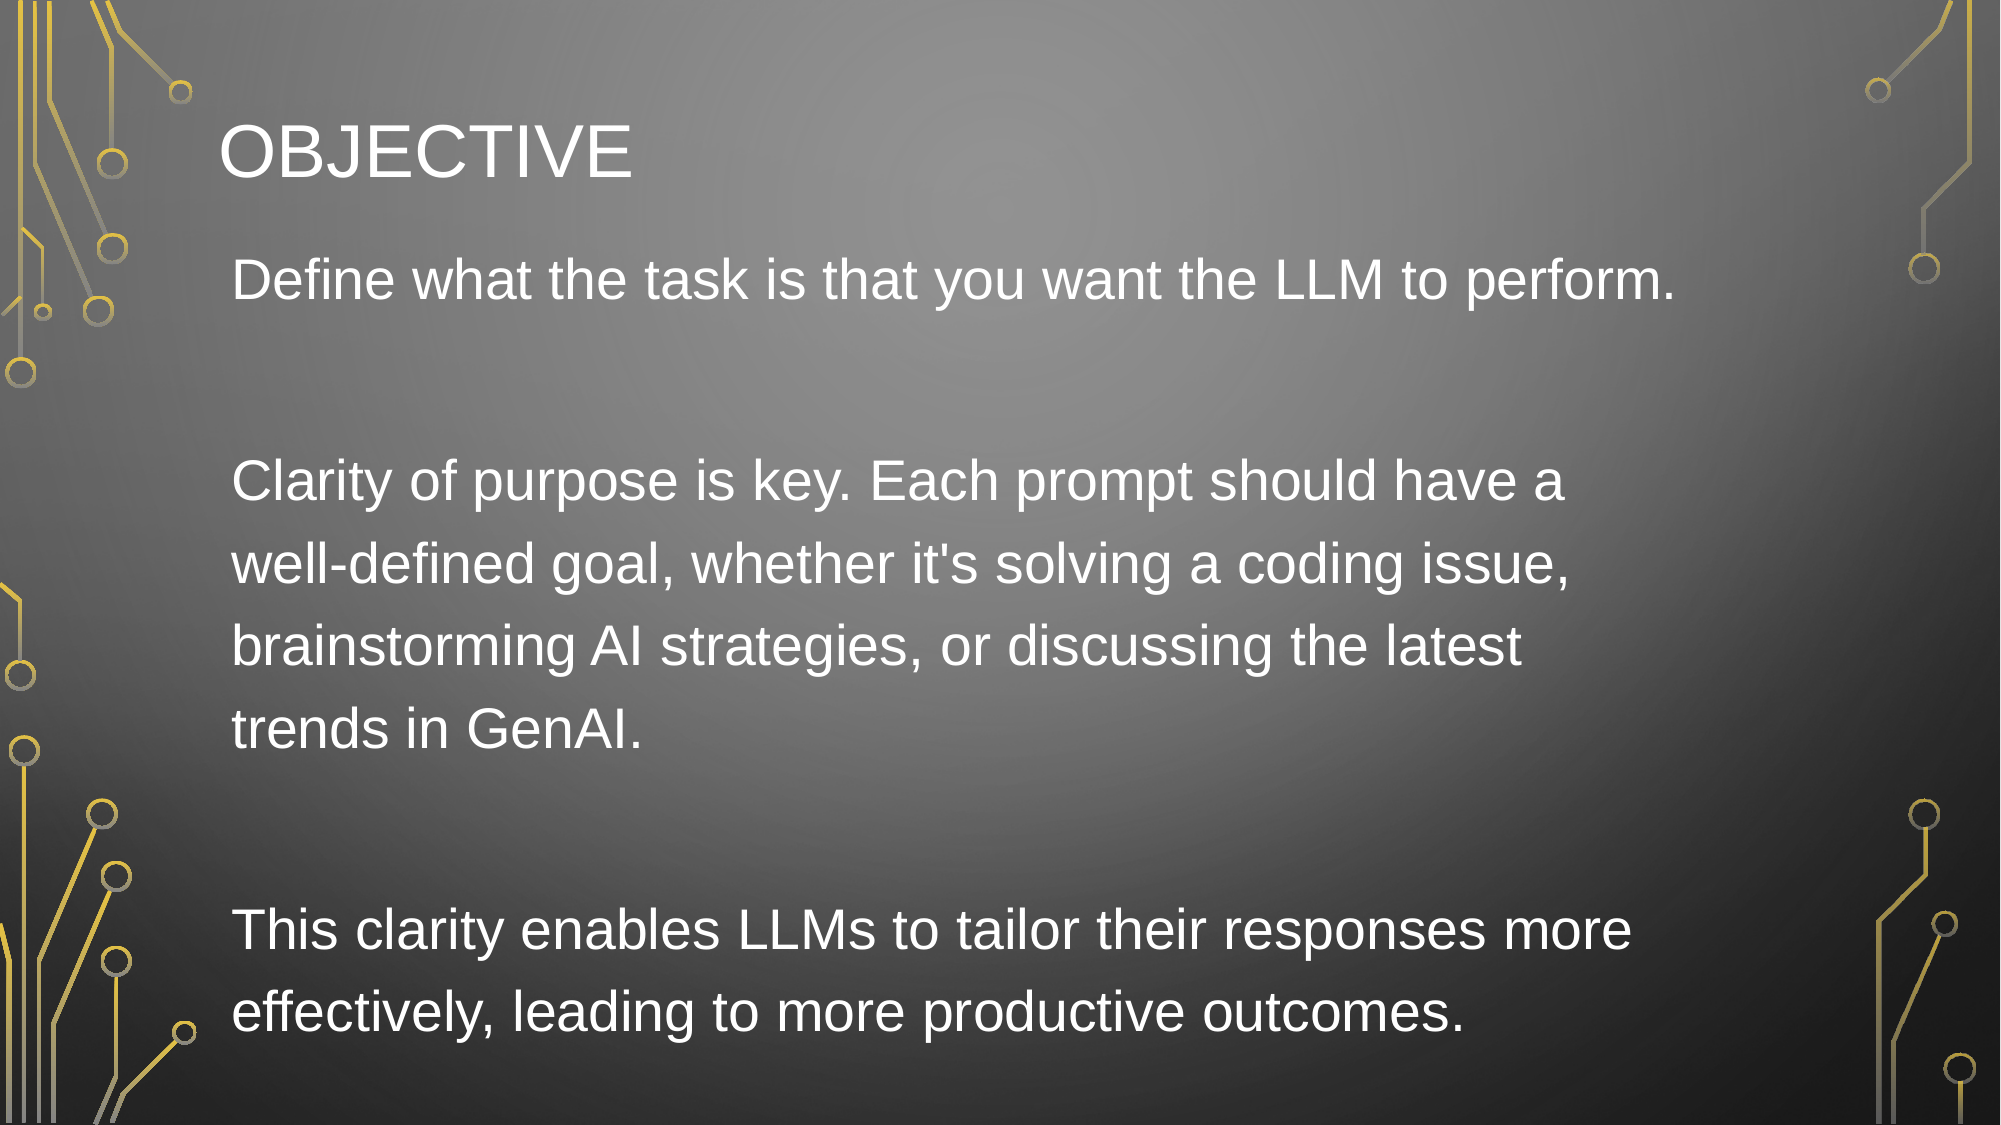

# objective
Define what the task is that you want the LLM to perform.

Clarity of purpose is key. Each prompt should have a well-defined goal, whether it's solving a coding issue, brainstorming AI strategies, or discussing the latest trends in GenAI.

This clarity enables LLMs to tailor their responses more effectively, leading to more productive outcomes.